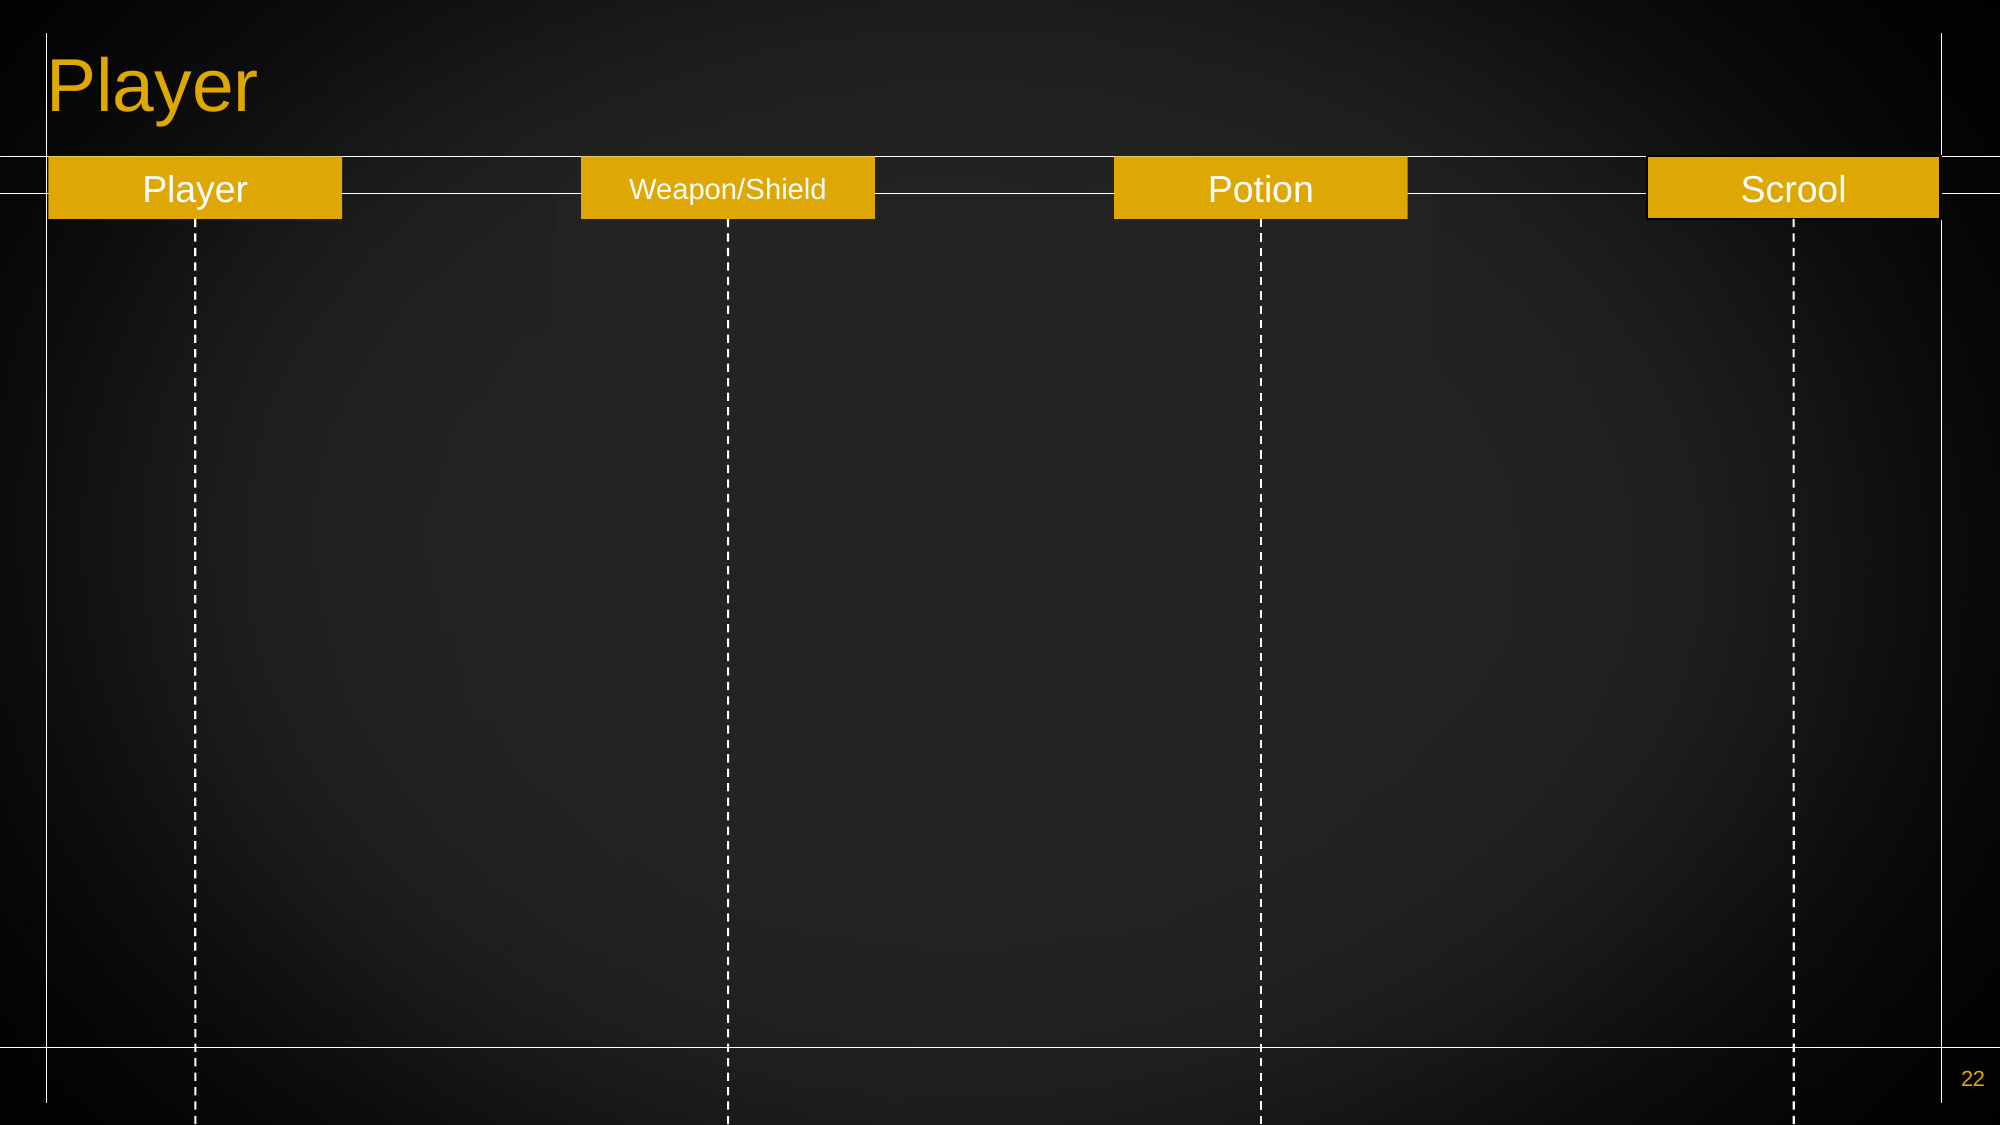

# Player
Player
Weapon/Shield
Potion
Scrool
22